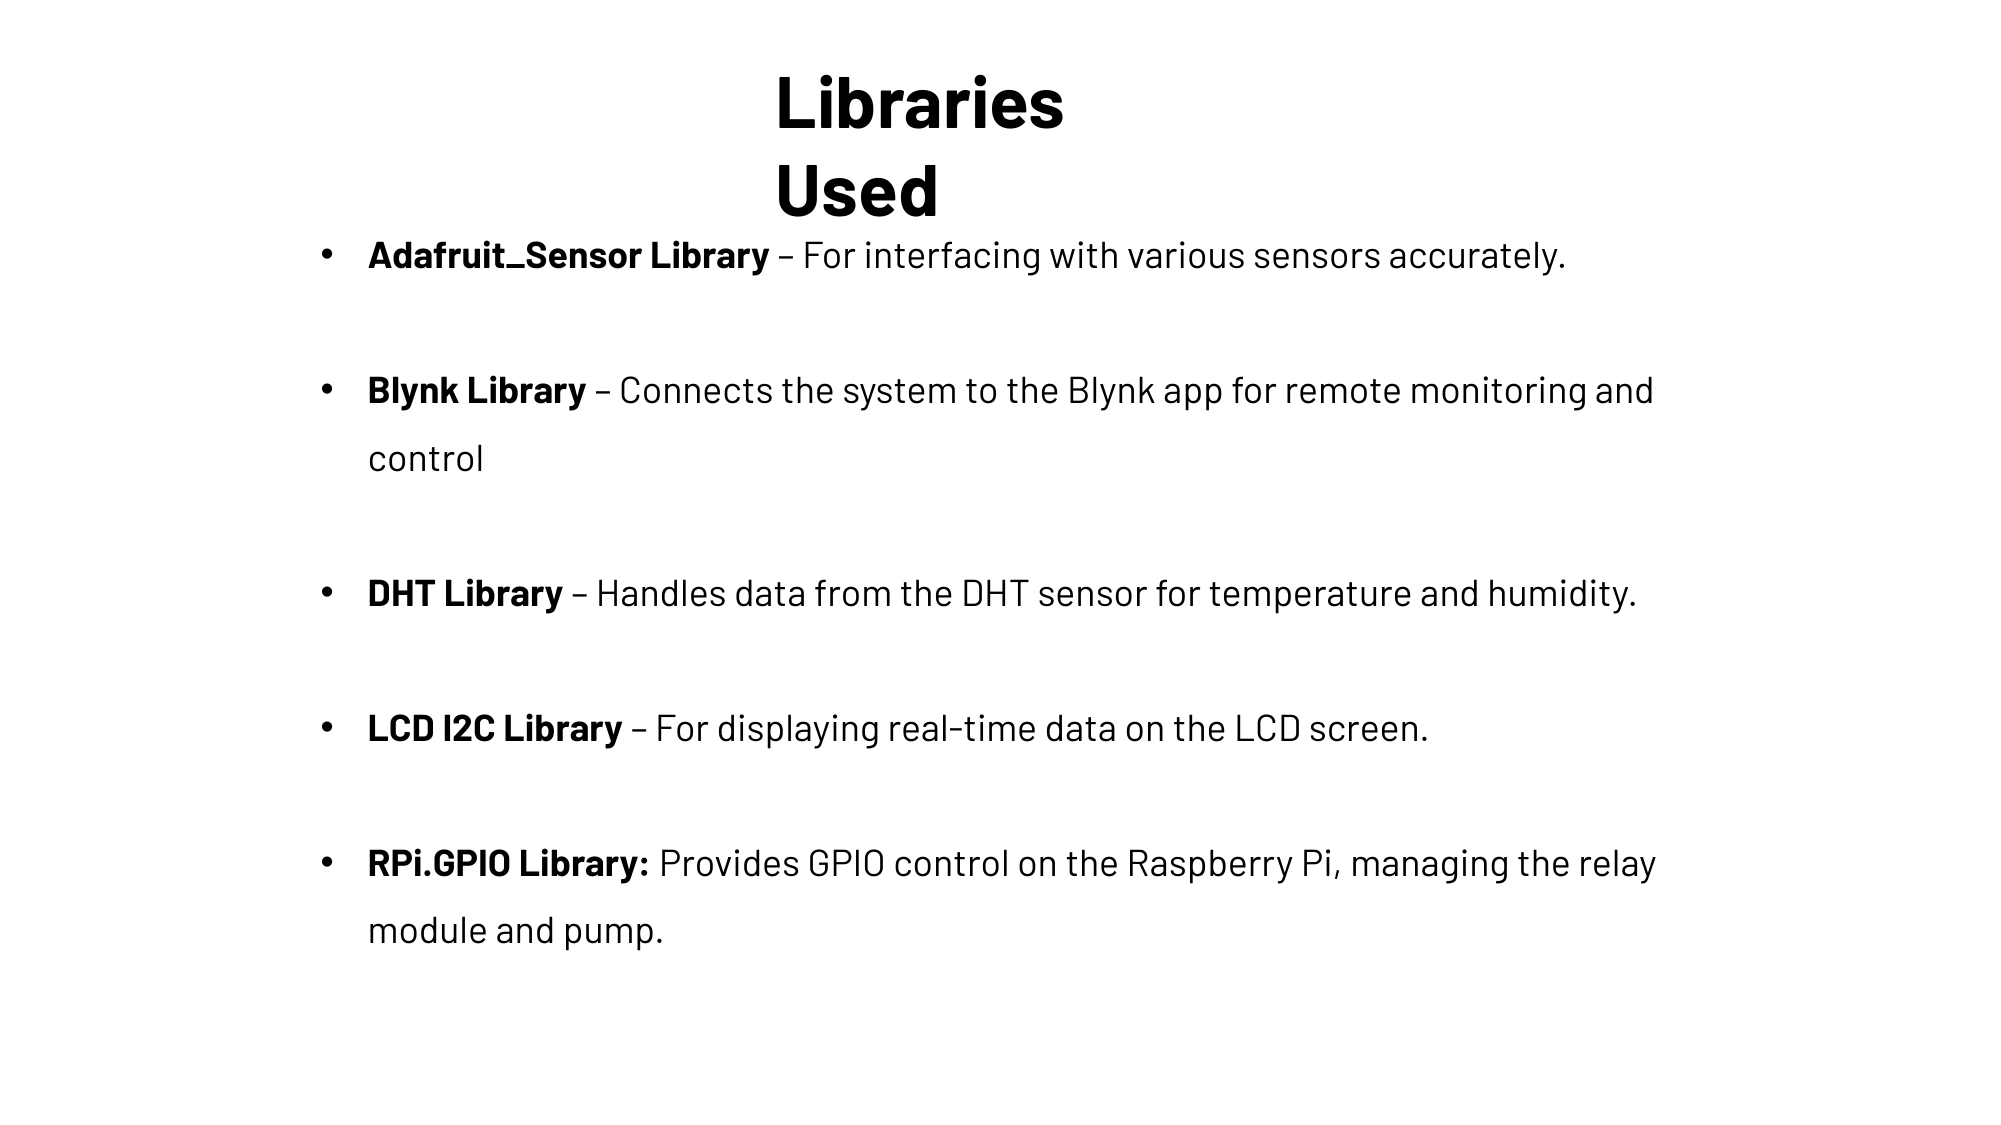

Libraries Used
Adafruit_Sensor Library – For interfacing with various sensors accurately.

Blynk Library – Connects the system to the Blynk app for remote monitoring and control

DHT Library – Handles data from the DHT sensor for temperature and humidity.

LCD I2C Library – For displaying real-time data on the LCD screen.

RPi.GPIO Library: Provides GPIO control on the Raspberry Pi, managing the relay module and pump.